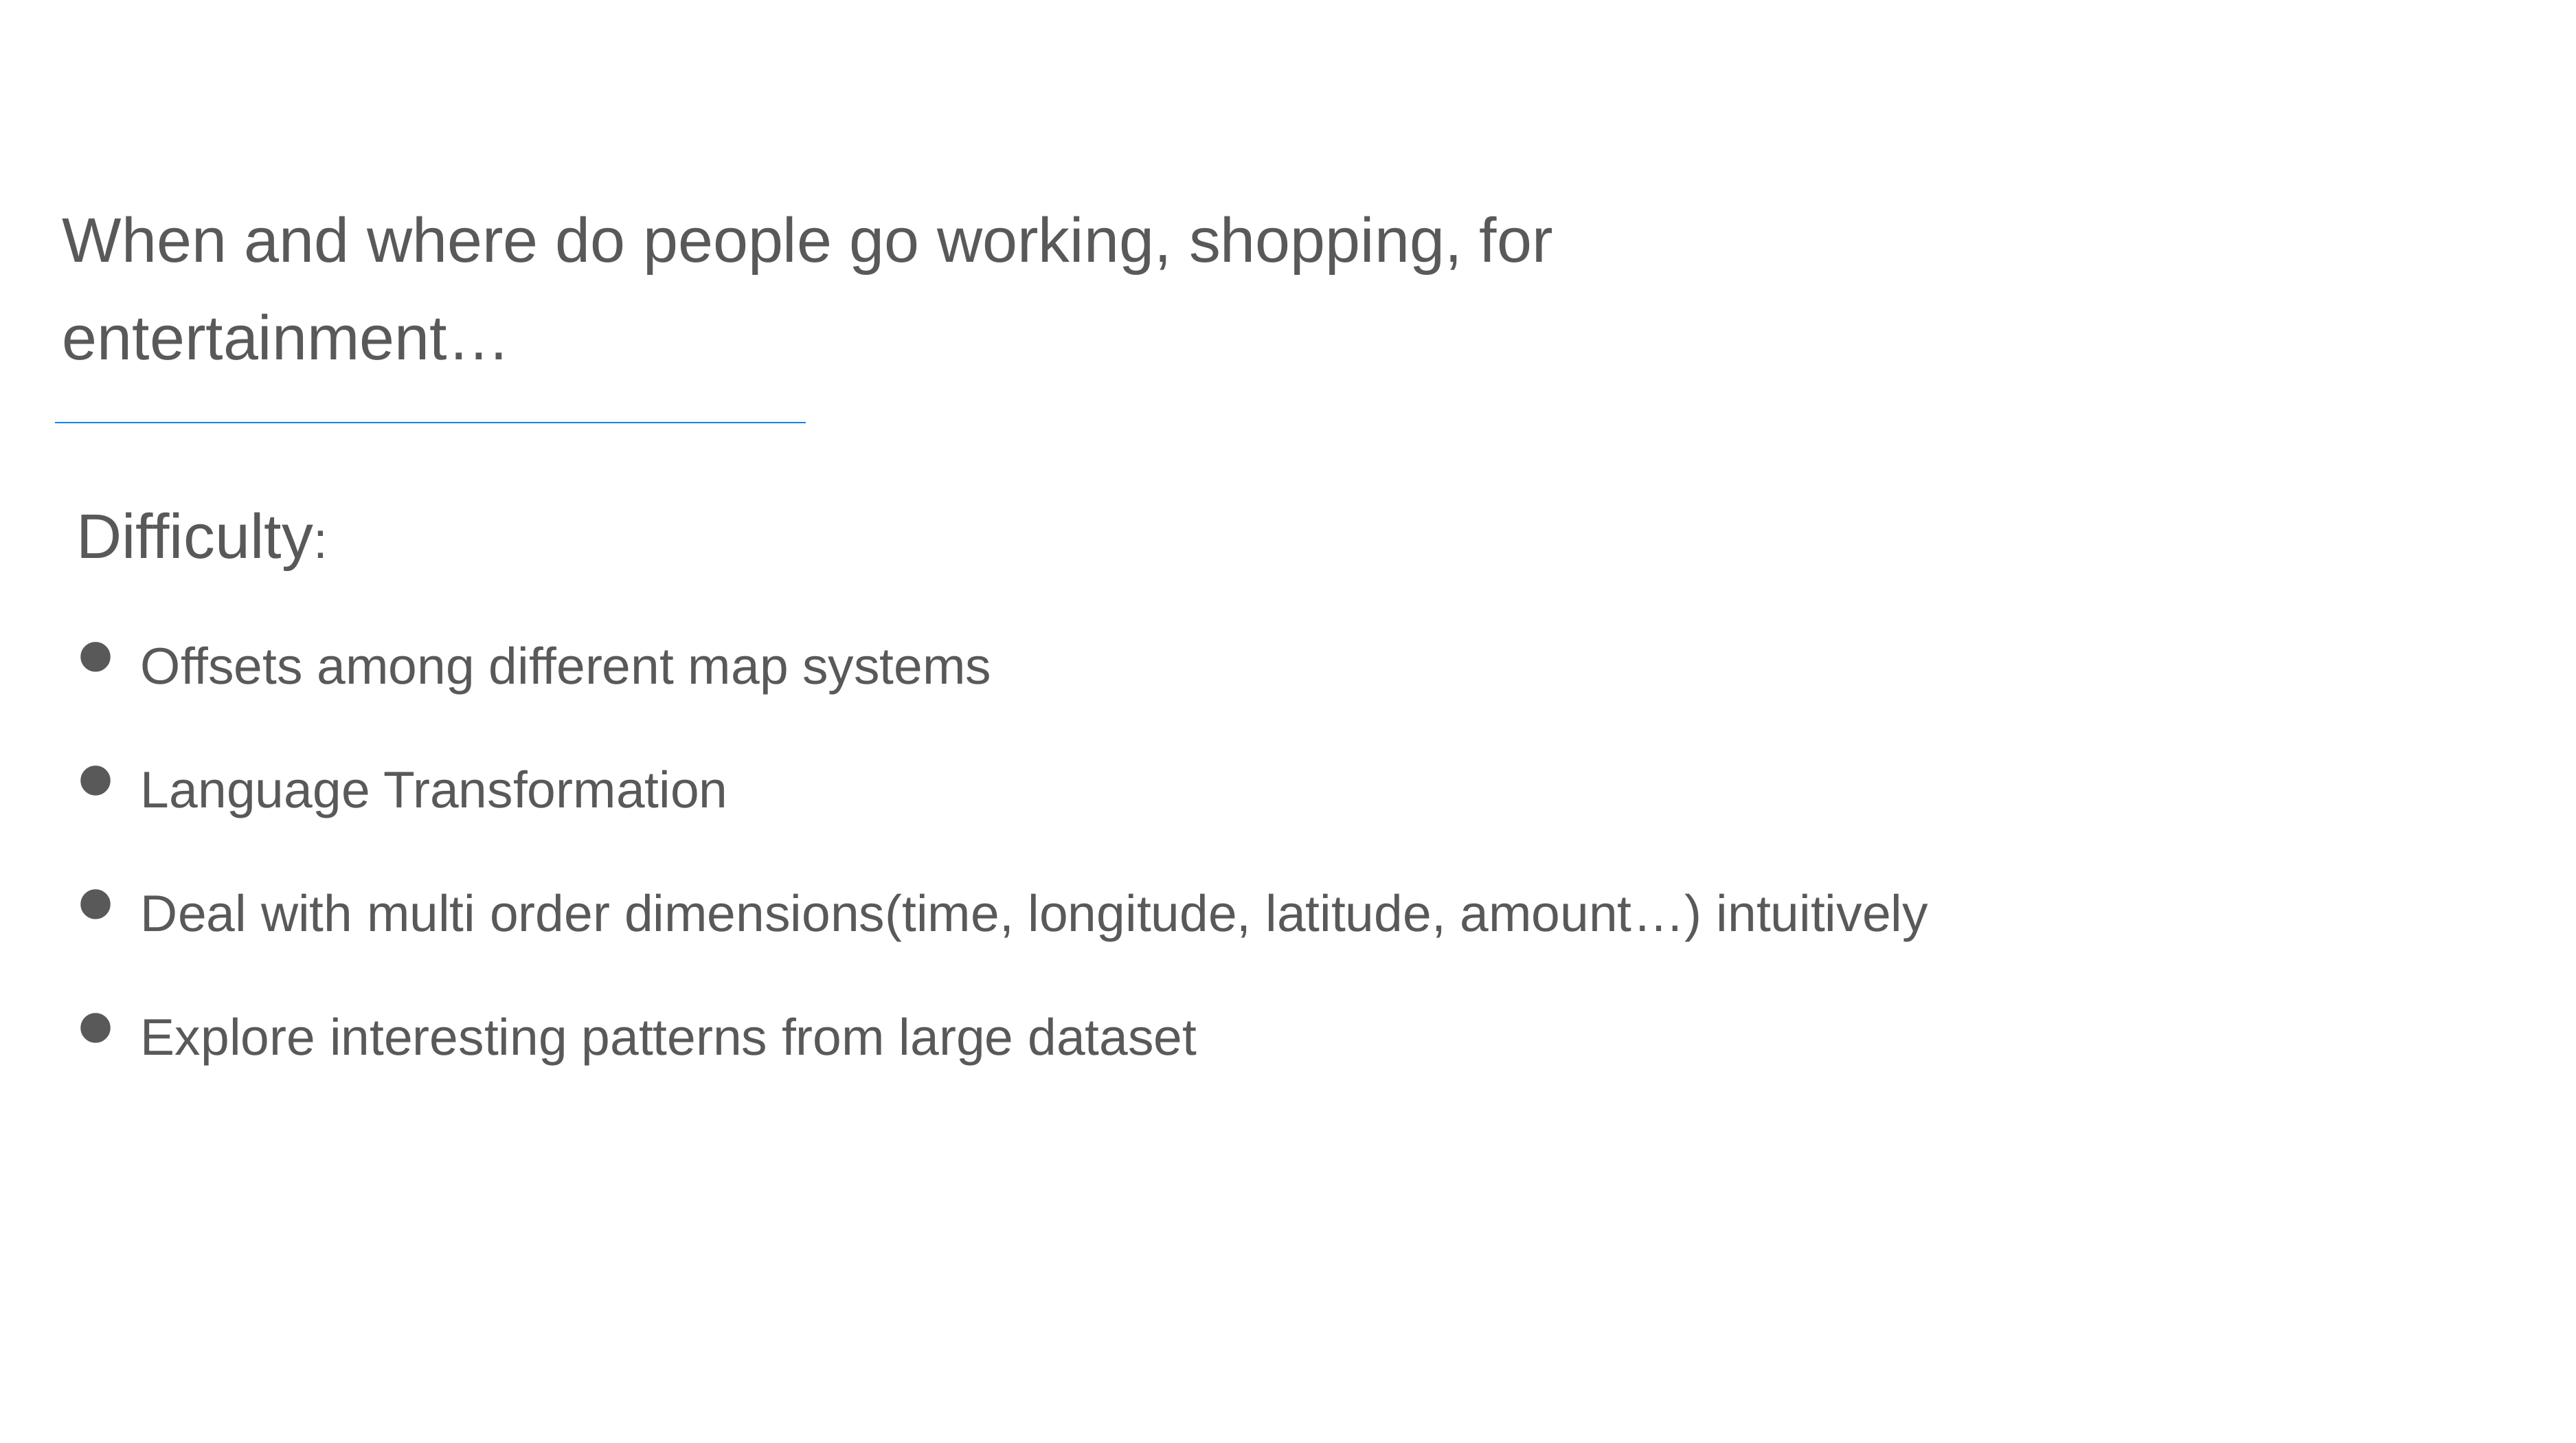

When and where do people go working, shopping, for entertainment…
Difficulty:

Offsets among different map systems

Language Transformation

Deal with multi order dimensions(time, longitude, latitude, amount…) intuitively

Explore interesting patterns from large dataset